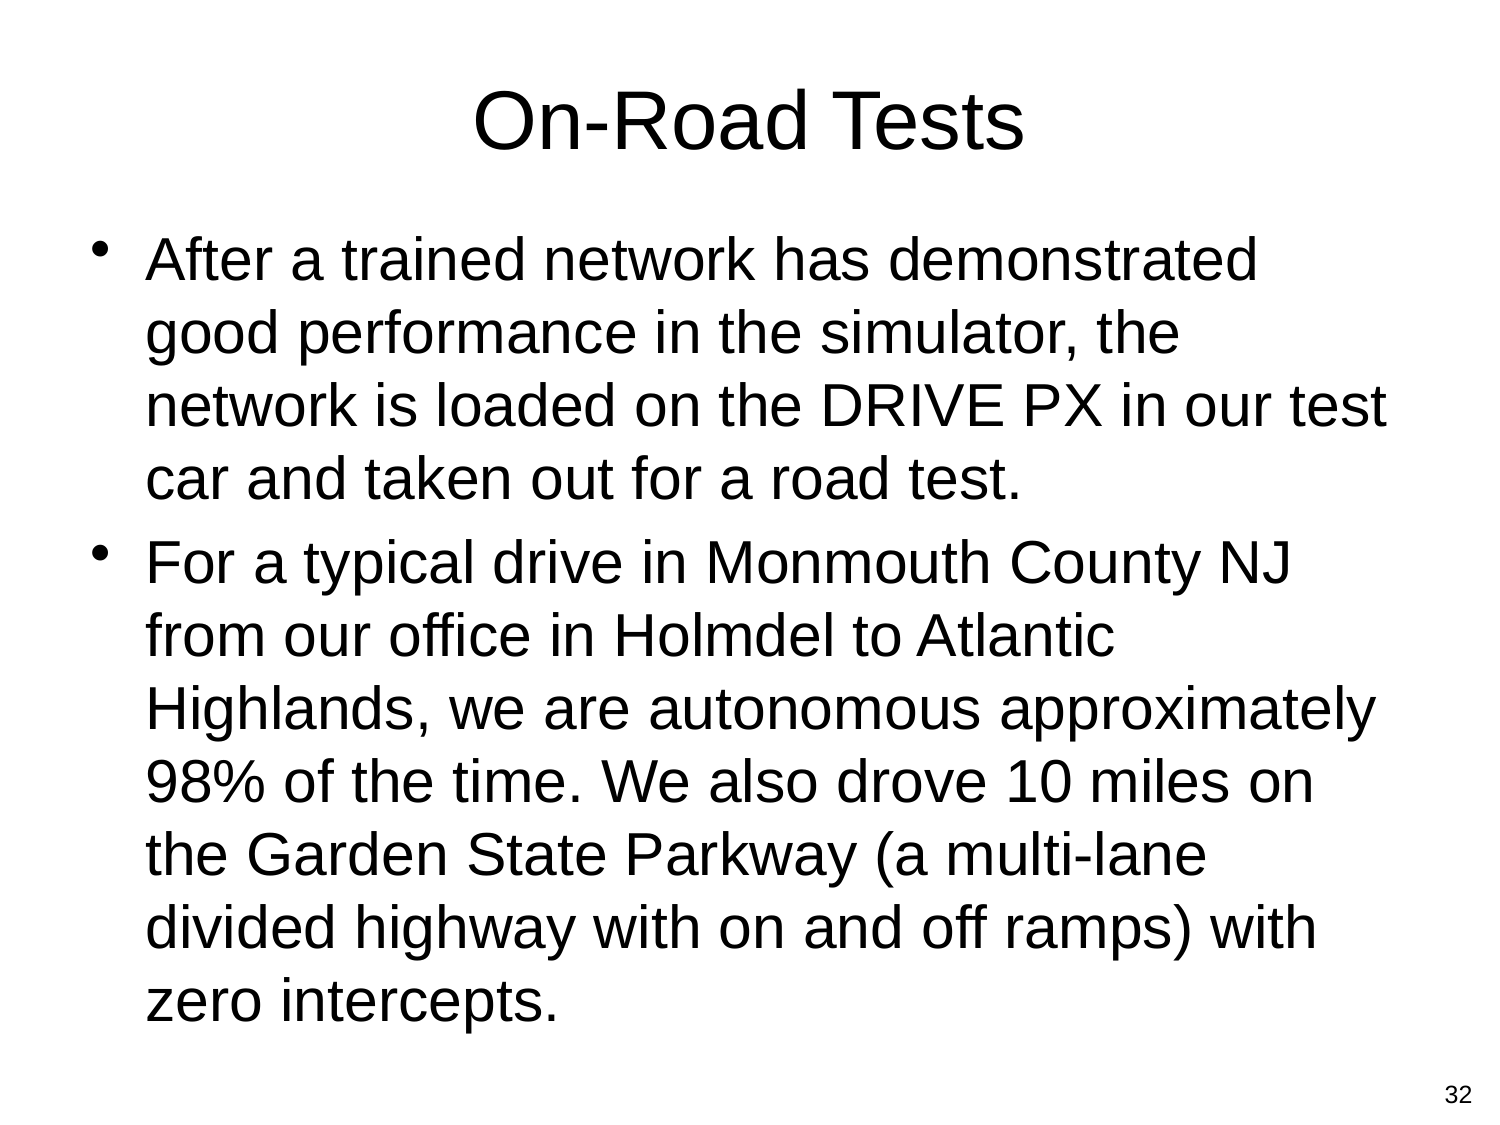

# On-Road Tests
After a trained network has demonstrated good performance in the simulator, the network is loaded on the DRIVE PX in our test car and taken out for a road test.
For a typical drive in Monmouth County NJ from our office in Holmdel to Atlantic Highlands, we are autonomous approximately 98% of the time. We also drove 10 miles on the Garden State Parkway (a multi-lane divided highway with on and off ramps) with zero intercepts.
32